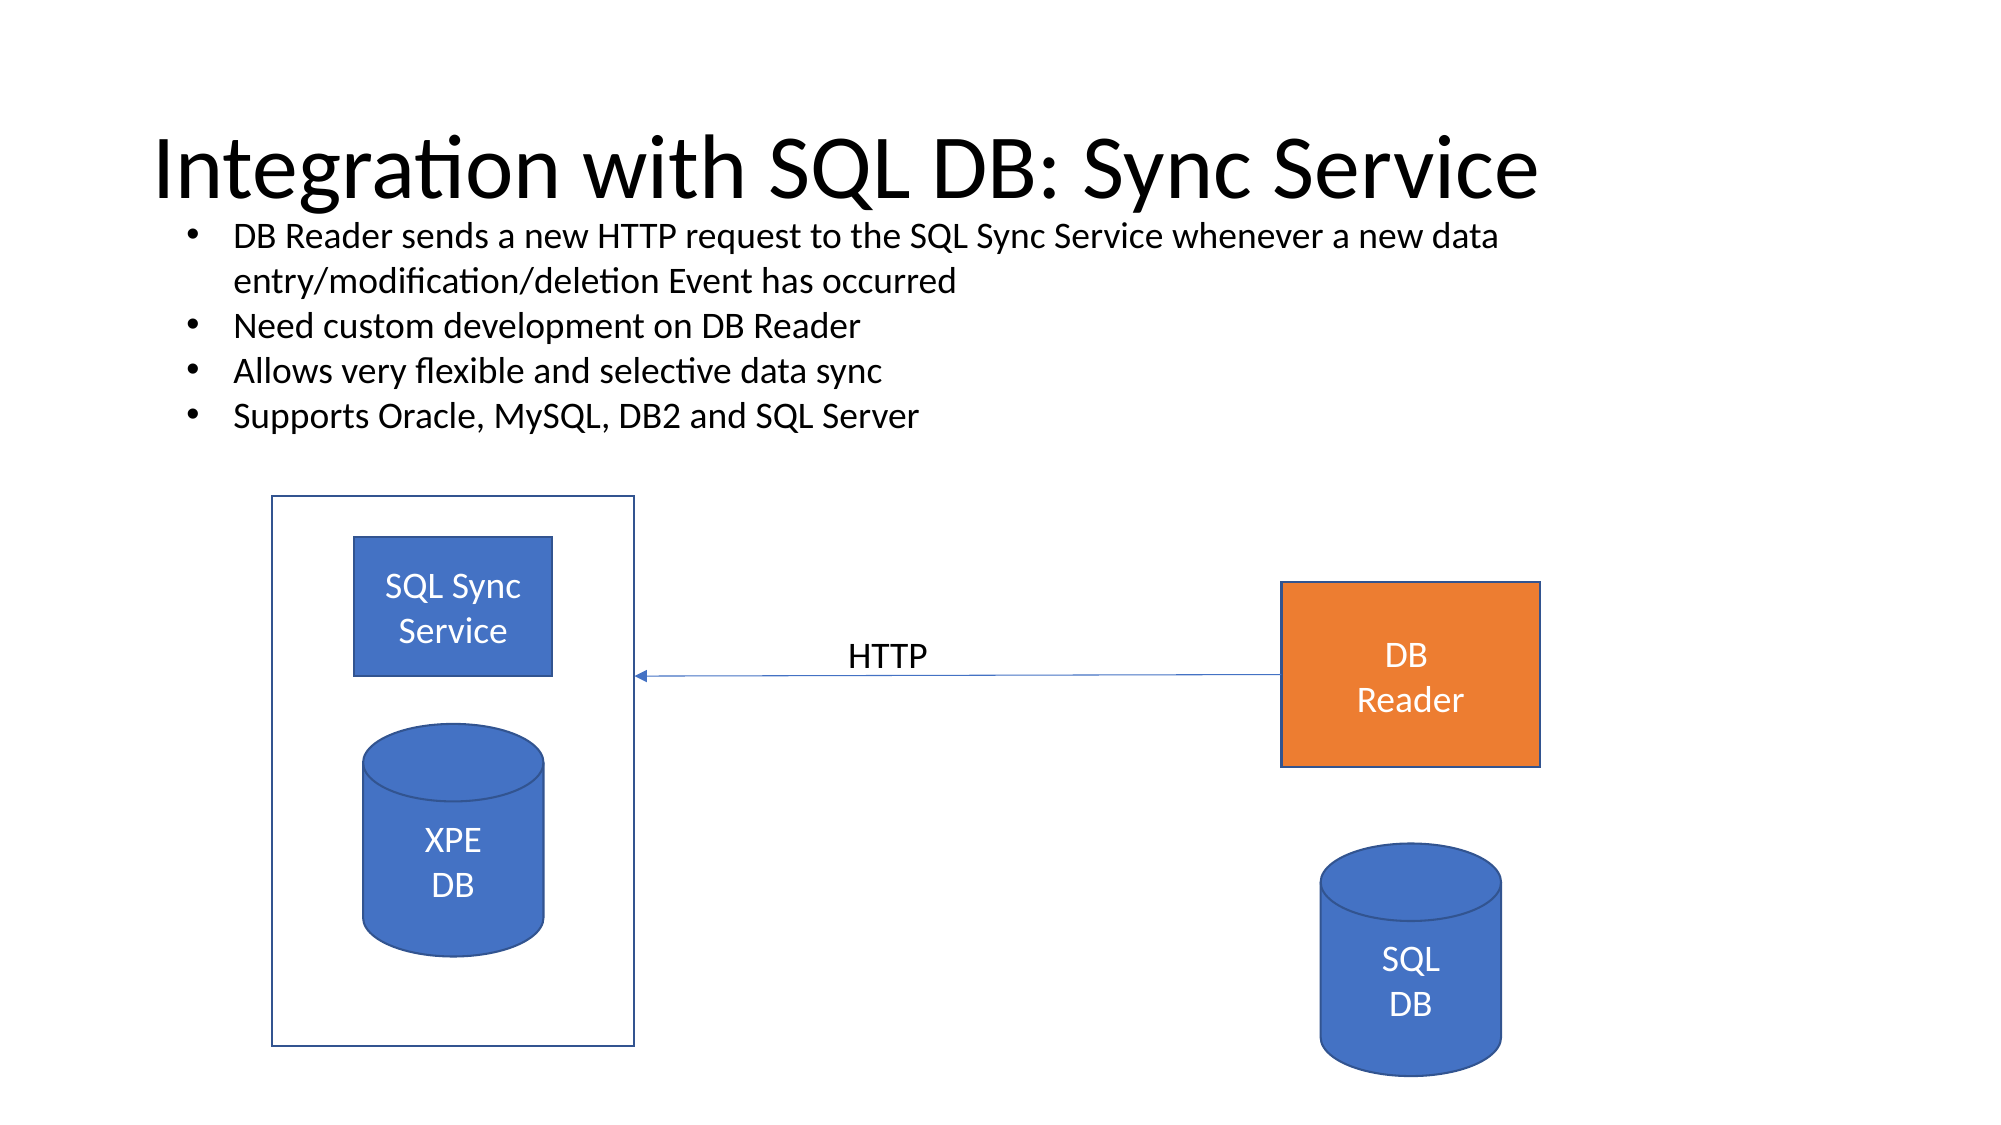

# Integration with SQL DB: Sync Service
DB Reader sends a new HTTP request to the SQL Sync Service whenever a new data entry/modification/deletion Event has occurred
Need custom development on DB Reader
Allows very flexible and selective data sync
Supports Oracle, MySQL, DB2 and SQL Server

SQL Sync
Service
DB
Reader
HTTP
XPE
DB
SQL
DB